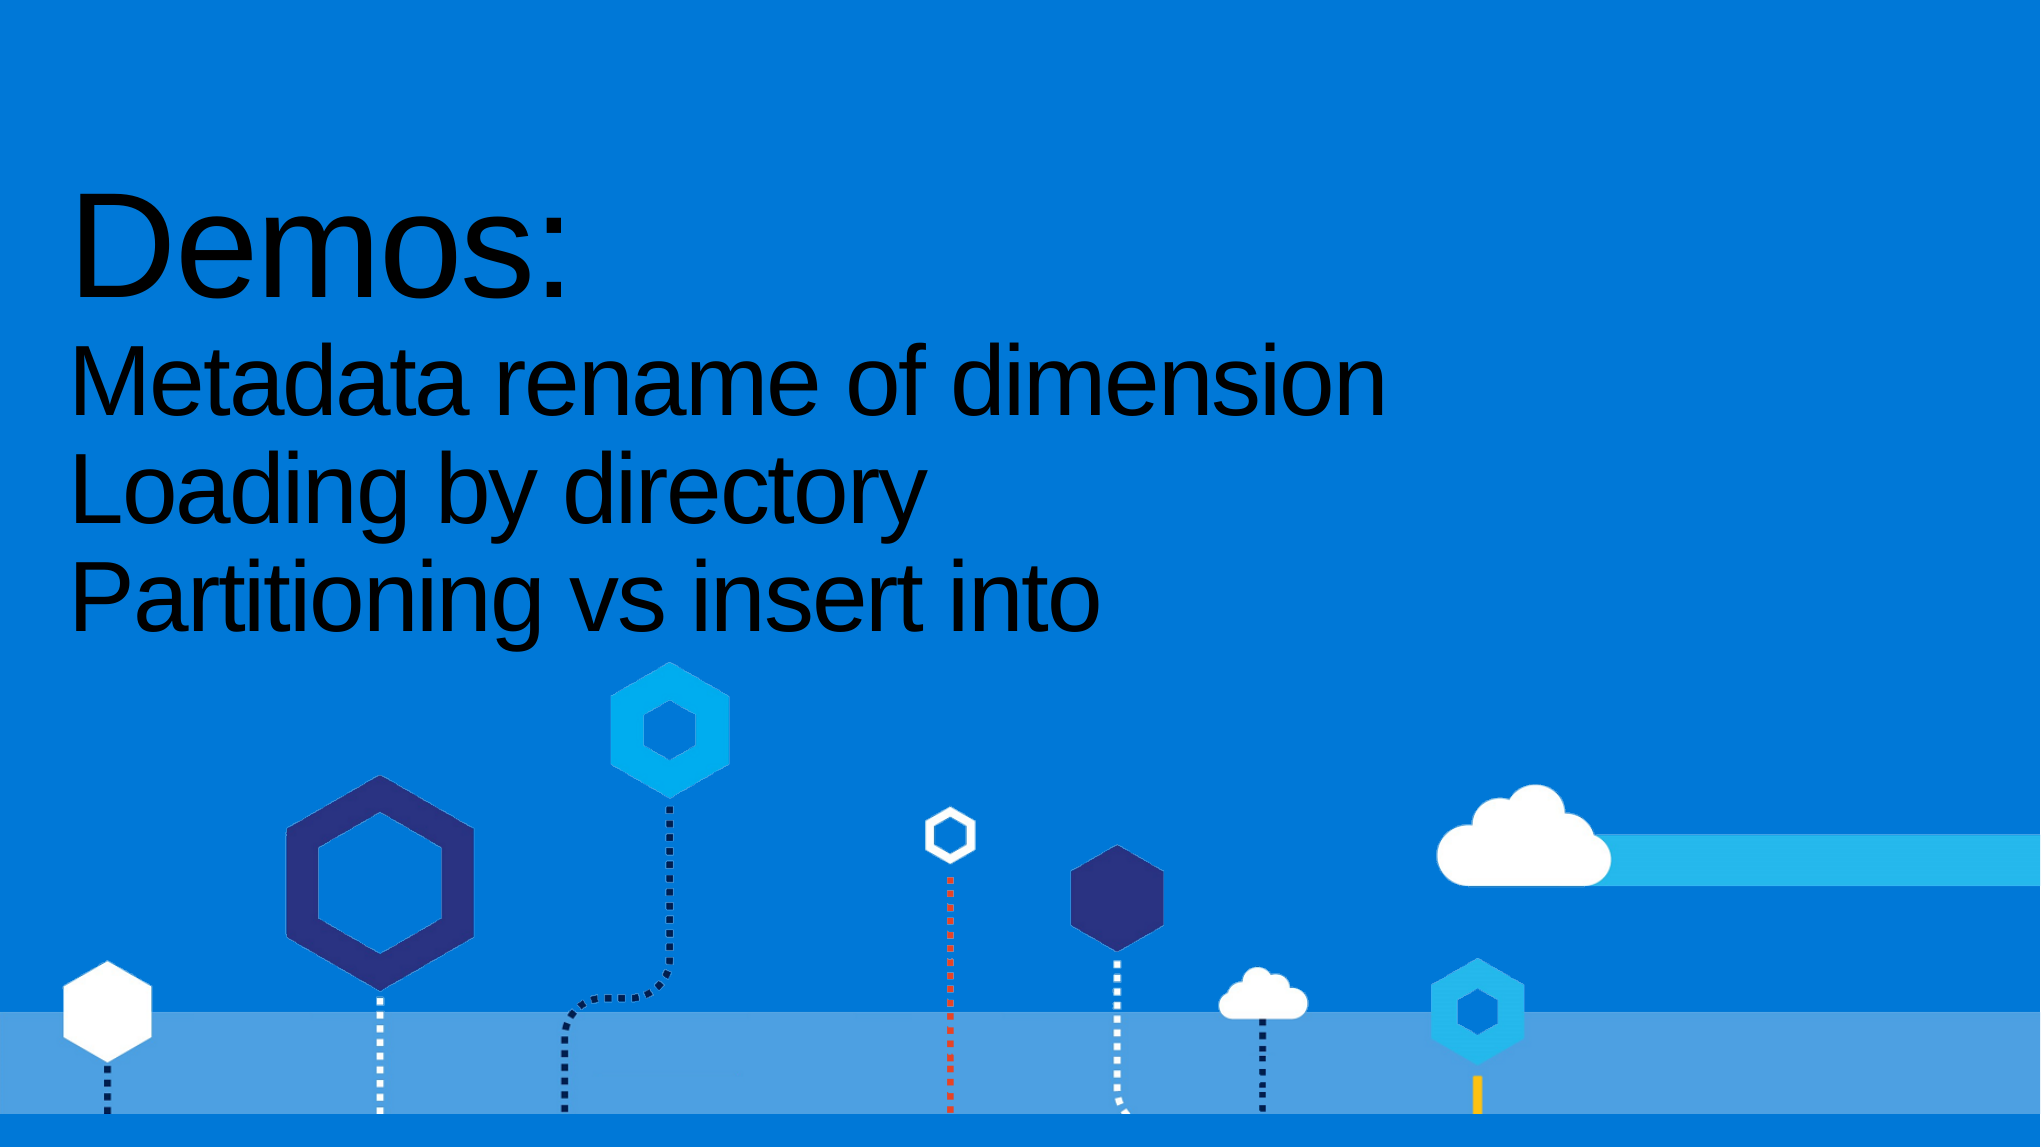

# Demos: Metadata rename of dimension Loading by directory Partitioning vs insert into